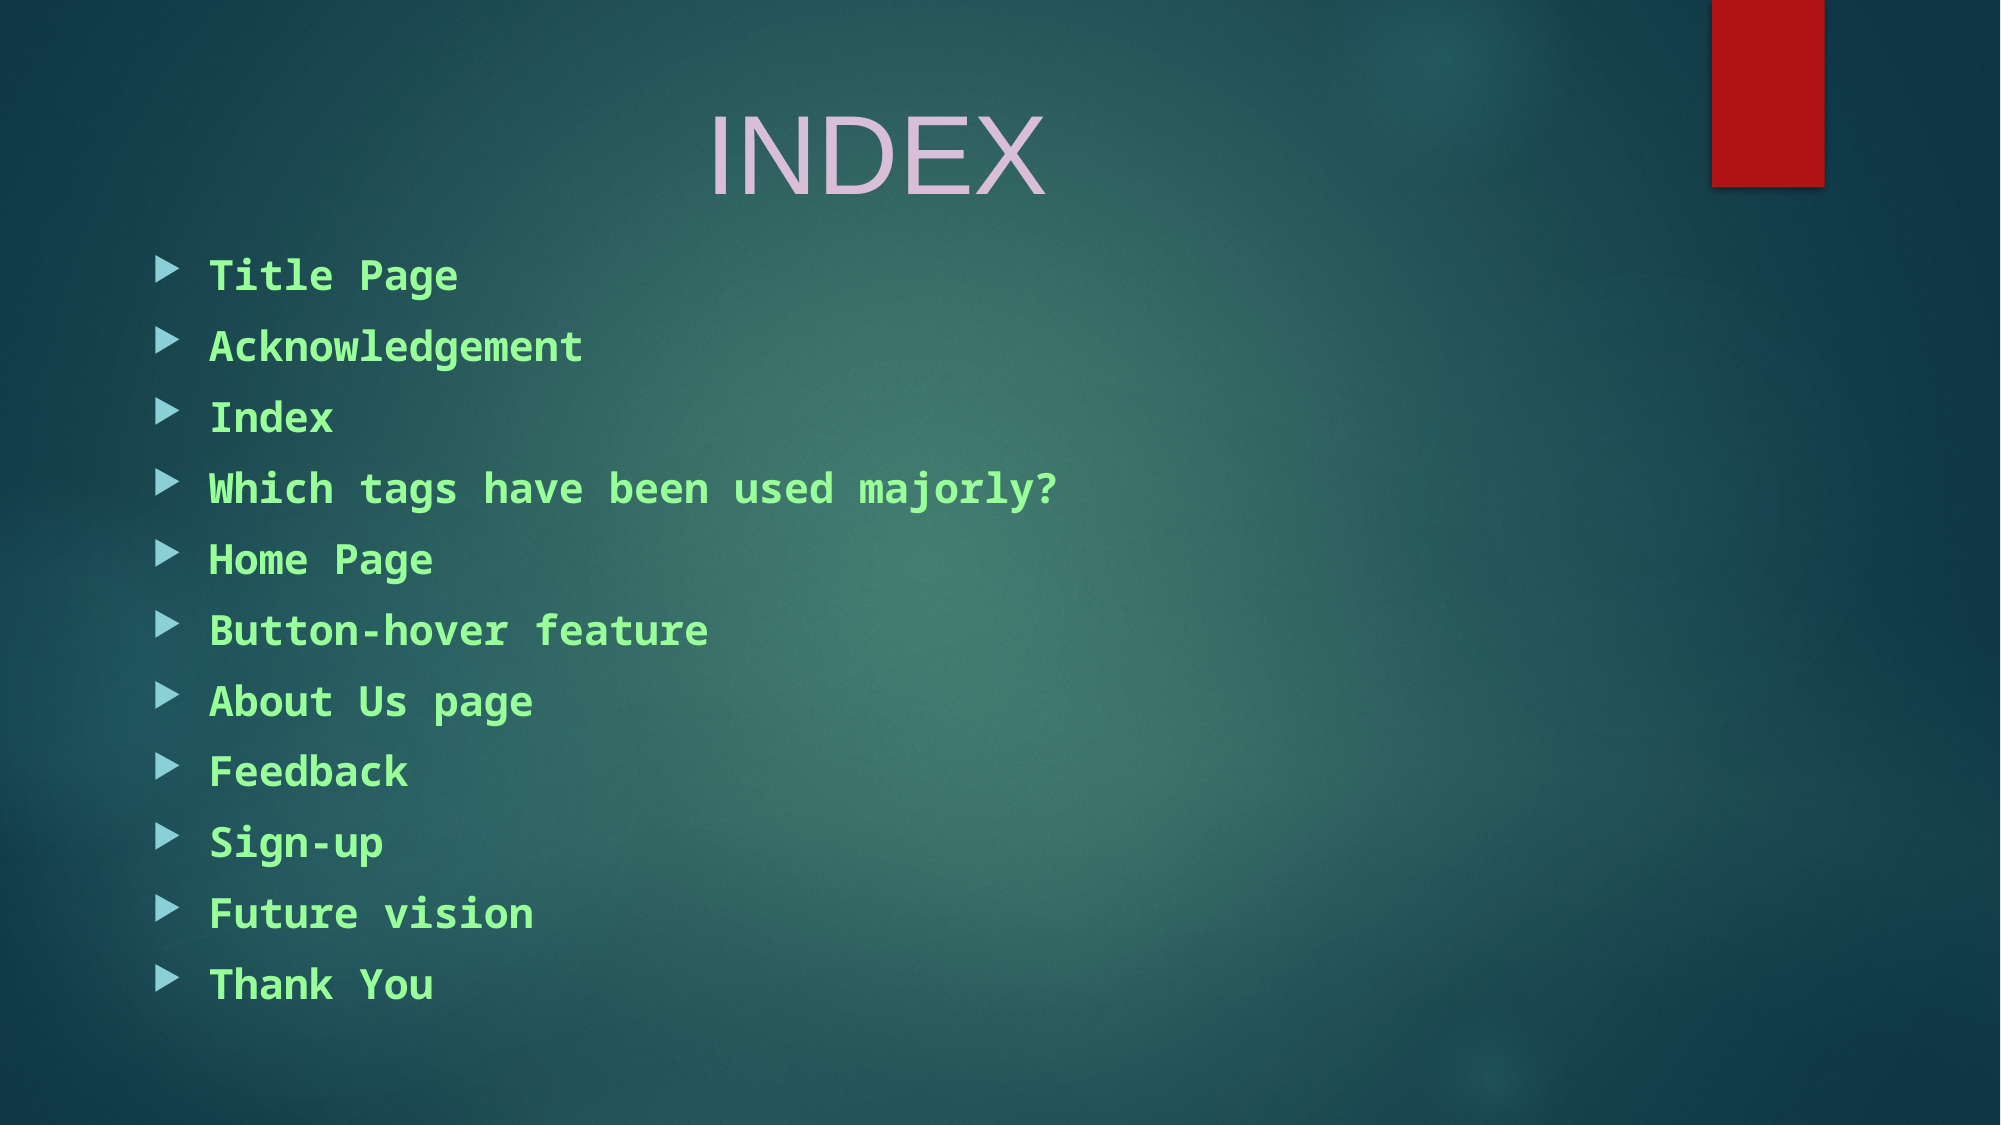

# INDEX
Title Page
Acknowledgement
Index
Which tags have been used majorly?
Home Page
Button-hover feature
About Us page
Feedback
Sign-up
Future vision
Thank You